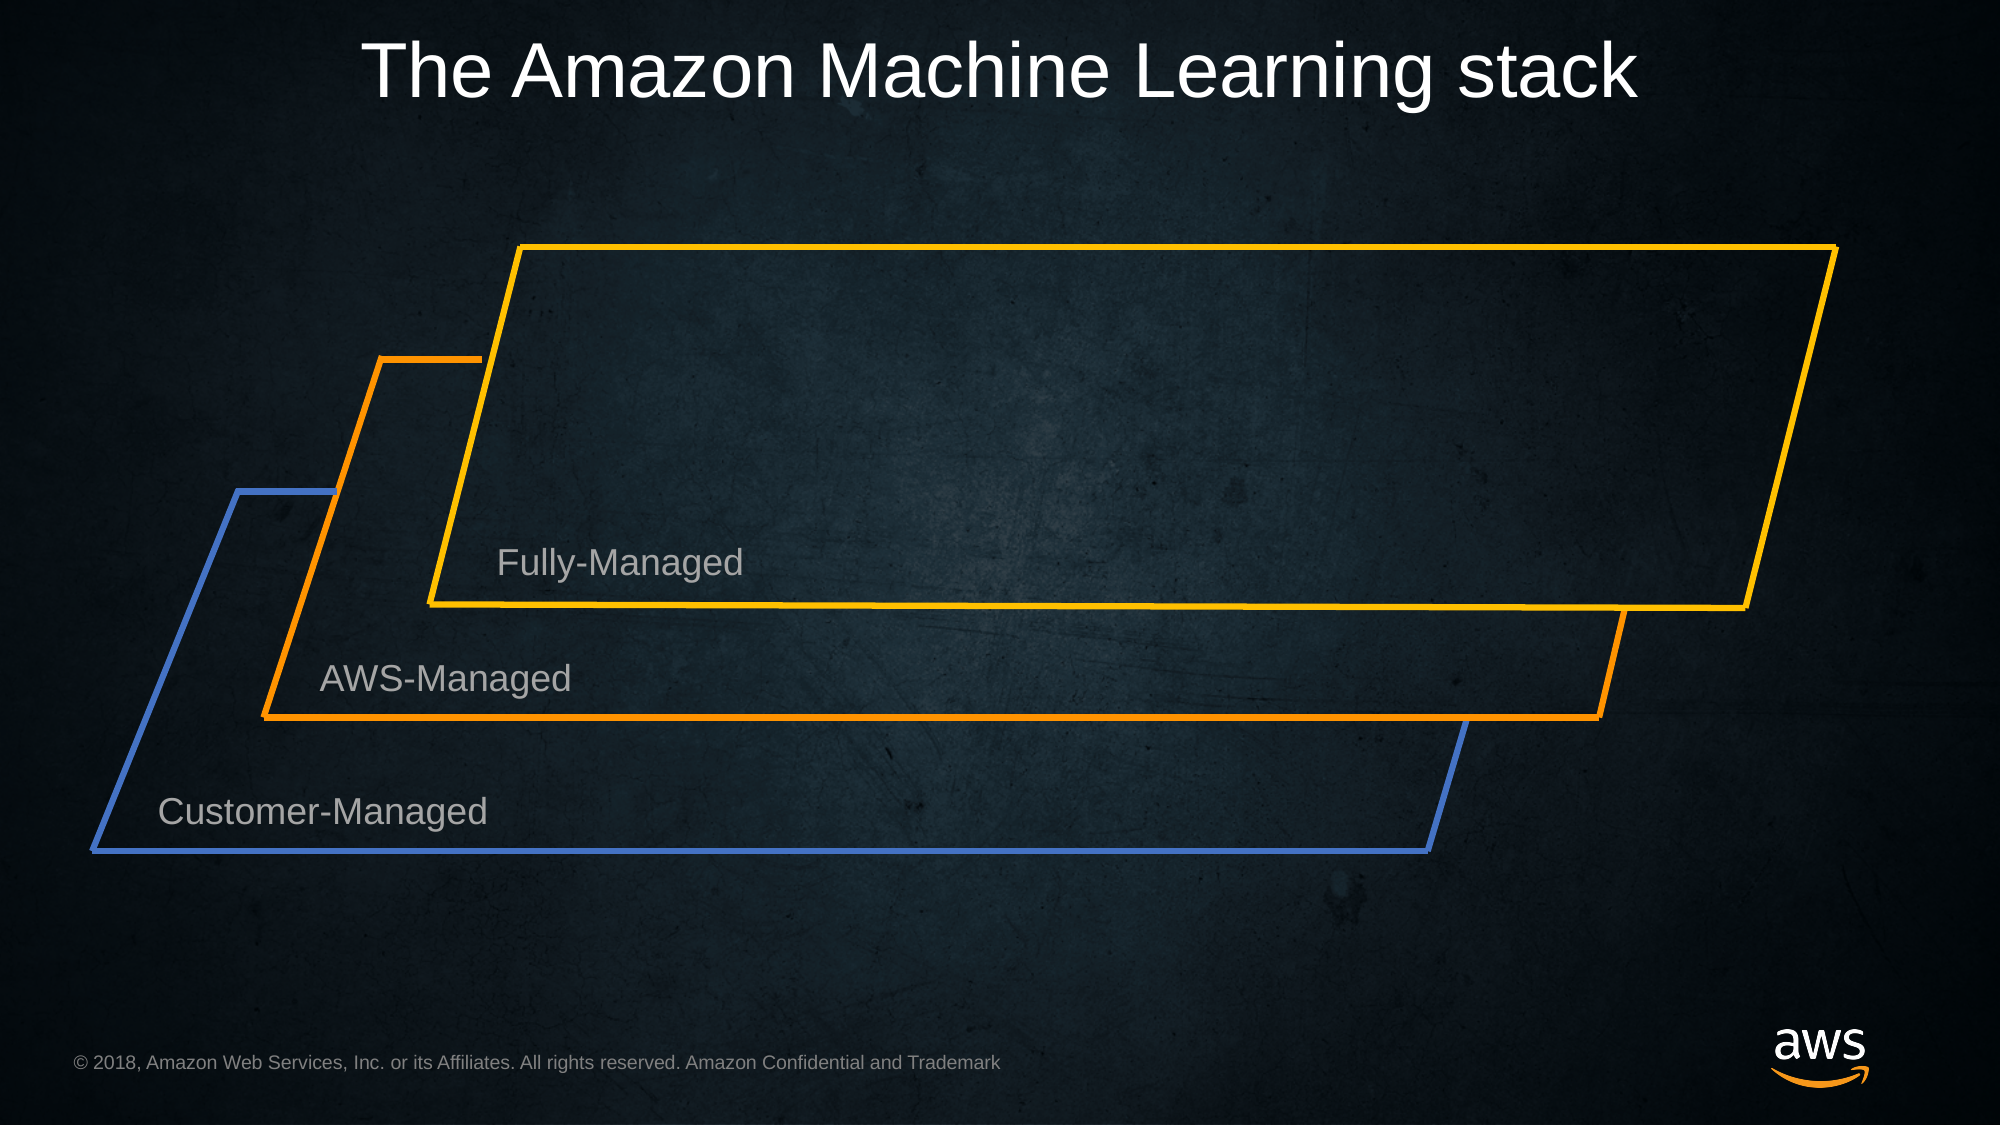

The Amazon Machine Learning stack
Fully-Managed
AWS-Managed
Customer-Managed